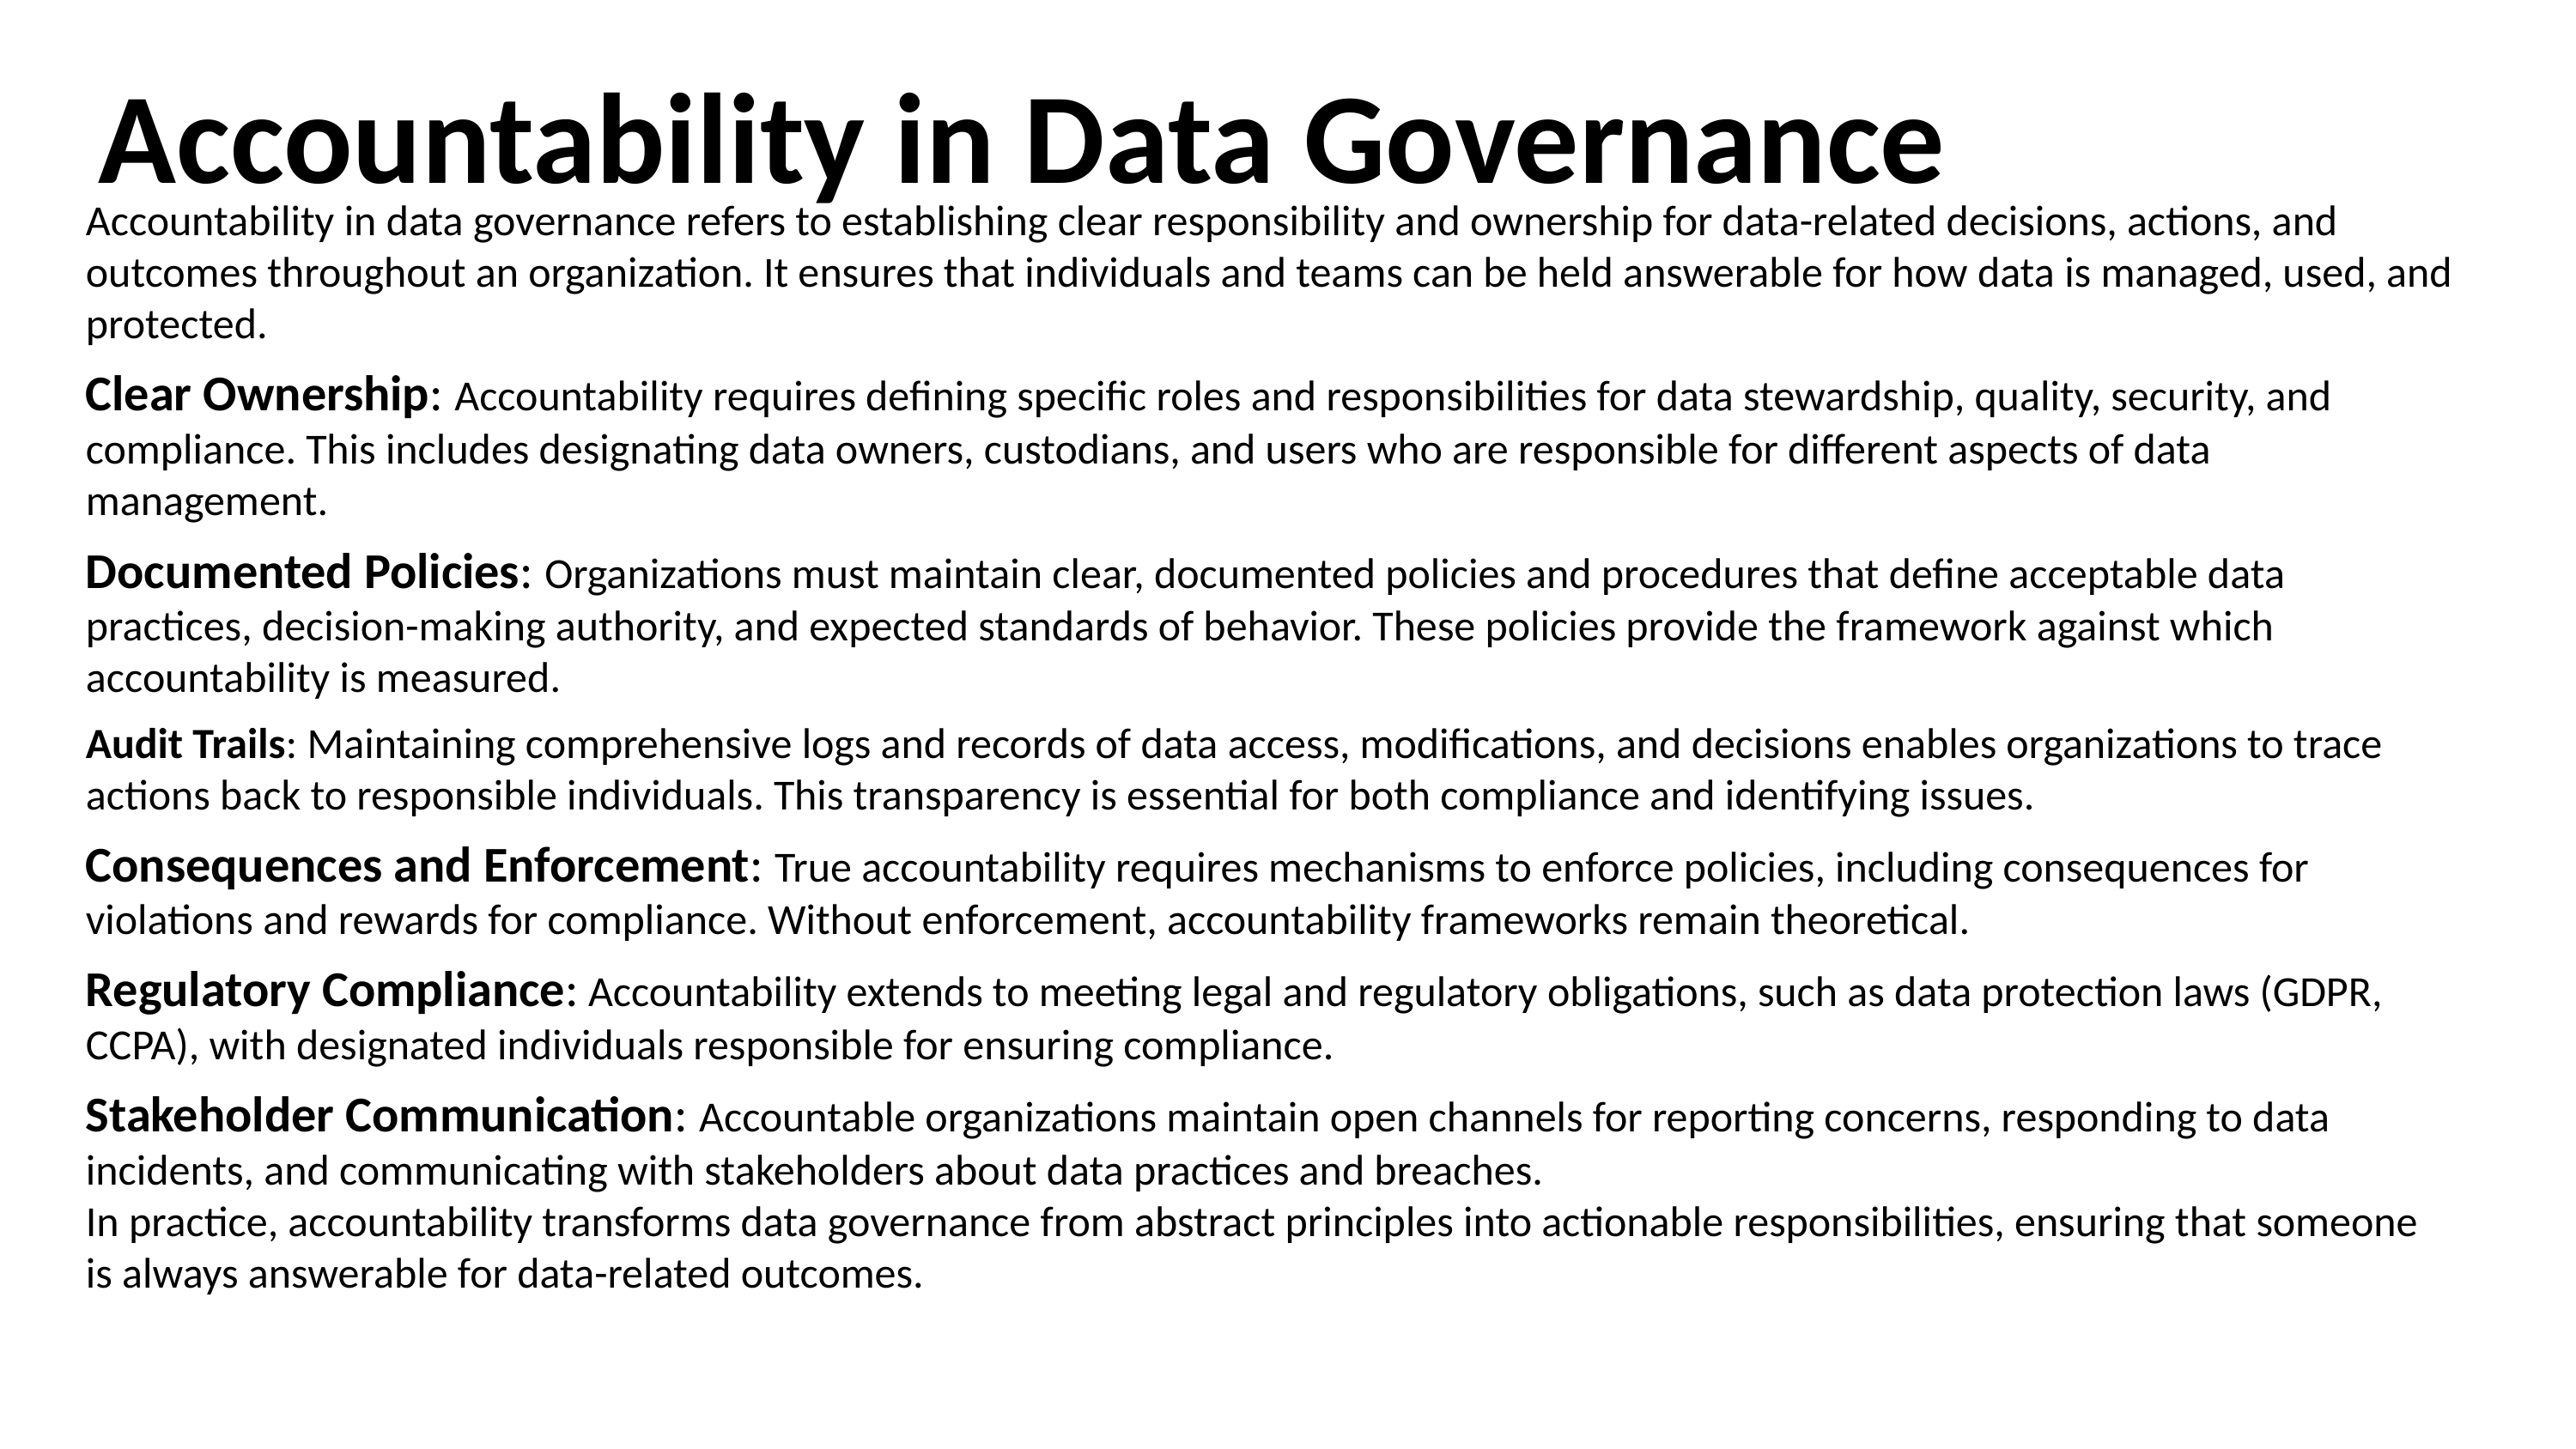

Accountability in Data Governance
Accountability in data governance refers to establishing clear responsibility and ownership for data-related decisions, actions, and outcomes throughout an organization. It ensures that individuals and teams can be held answerable for how data is managed, used, and protected.
Clear Ownership: Accountability requires defining specific roles and responsibilities for data stewardship, quality, security, and compliance. This includes designating data owners, custodians, and users who are responsible for different aspects of data management.
Documented Policies: Organizations must maintain clear, documented policies and procedures that define acceptable data practices, decision-making authority, and expected standards of behavior. These policies provide the framework against which accountability is measured.
Audit Trails: Maintaining comprehensive logs and records of data access, modifications, and decisions enables organizations to trace actions back to responsible individuals. This transparency is essential for both compliance and identifying issues.
Consequences and Enforcement: True accountability requires mechanisms to enforce policies, including consequences for violations and rewards for compliance. Without enforcement, accountability frameworks remain theoretical.
Regulatory Compliance: Accountability extends to meeting legal and regulatory obligations, such as data protection laws (GDPR, CCPA), with designated individuals responsible for ensuring compliance.
Stakeholder Communication: Accountable organizations maintain open channels for reporting concerns, responding to data incidents, and communicating with stakeholders about data practices and breaches.
In practice, accountability transforms data governance from abstract principles into actionable responsibilities, ensuring that someone is always answerable for data-related outcomes.